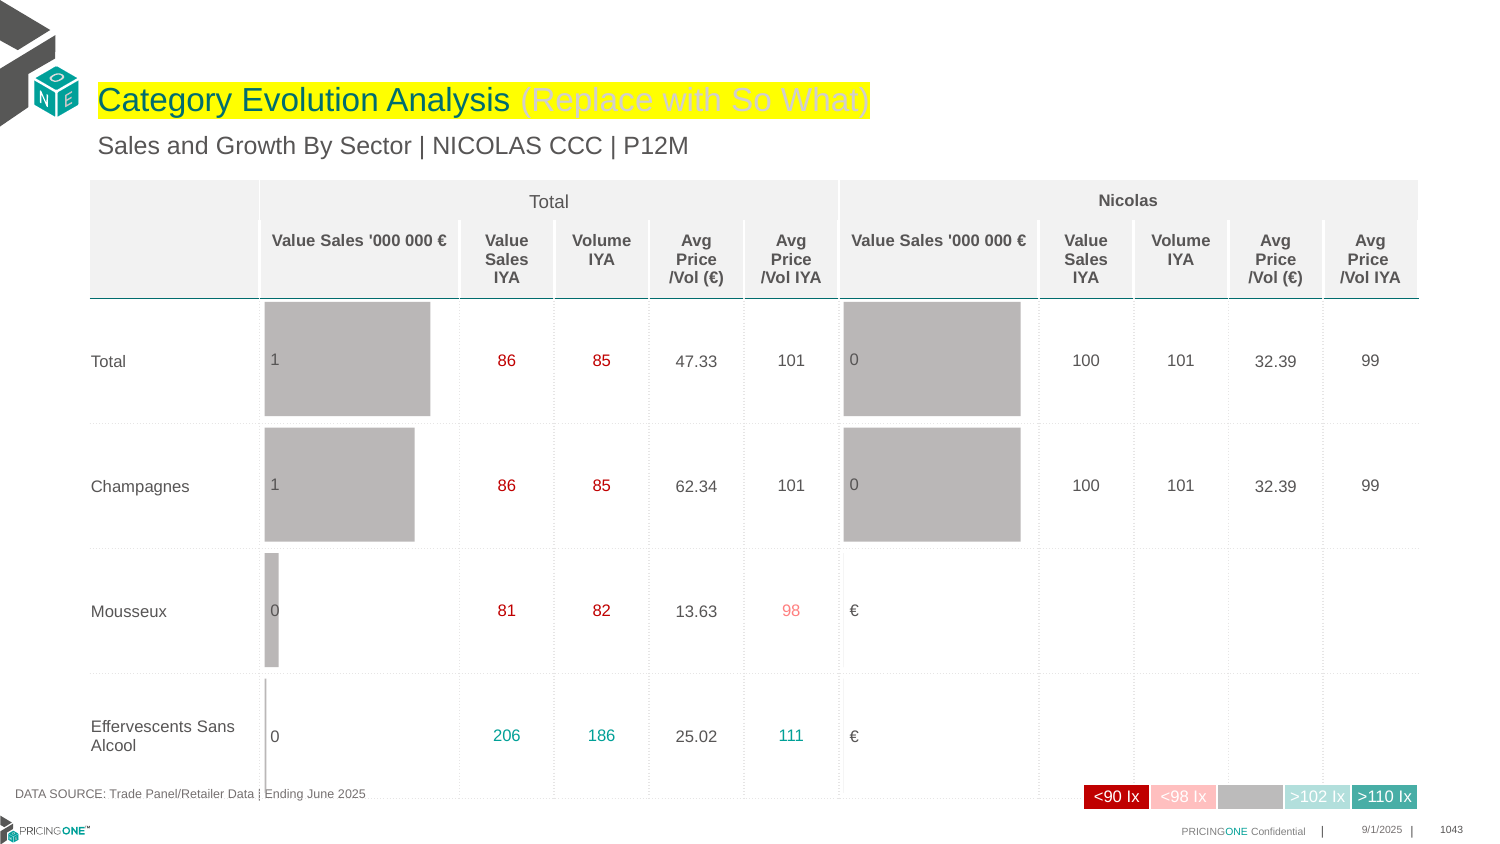

# Category Evolution Analysis (Replace with So What)
Sales and Growth By Sector | NICOLAS CCC | P12M
|  | Total |  |  |  |  | Nicolas |  |  |  |  |
| --- | --- | --- | --- | --- | --- | --- | --- | --- | --- | --- |
|  | Value Sales '000 000 € | Value Sales IYA | Volume IYA | Avg Price /Vol (€) | Avg Price /Vol IYA | Value Sales '000 000 € | Value Sales IYA | Volume IYA | Avg Price /Vol (€) | Avg Price /Vol IYA |
| Total |  | 86 | 85 | 47.33 | 101 |  | 100 | 101 | 32.39 | 99 |
| Champagnes |  | 86 | 85 | 62.34 | 101 |  | 100 | 101 | 32.39 | 99 |
| Mousseux |  | 81 | 82 | 13.63 | 98 |  |  |  |  |  |
| Effervescents Sans Alcool |  | 206 | 186 | 25.02 | 111 |  |  |  |  |  |

### Chart

| Category | Value Sales |
|---|---|
| Grand | 0.08386 |
| Champagnes | 0.08386 |
| Mousseux | 0.0 |
| Effervescents Sans Alcool | 0.0 |

### Chart

| Category | Value Sales |
|---|---|
| Grand | 1.222991 |
| Champagnes | 1.10685 |
| Mousseux | 0.103105 |
| Effervescents Sans Alcool | 0.013036 |
DATA SOURCE: Trade Panel/Retailer Data | Ending June 2025
| <90 Ix | <98 Ix |  | >102 Ix | >110 Ix |
| --- | --- | --- | --- | --- |

9/1/2025
1043